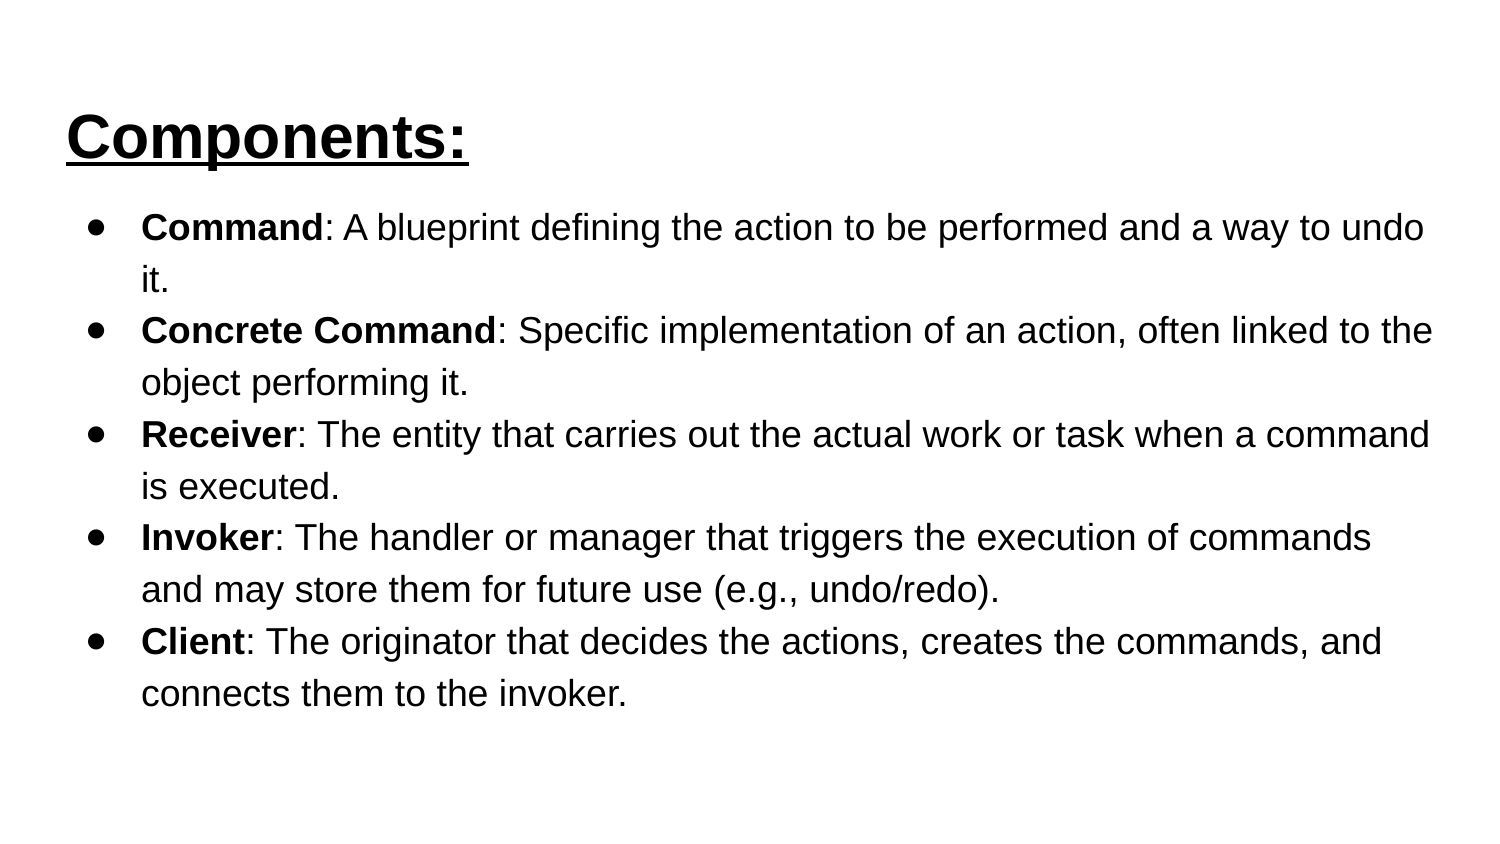

Components:
Command: A blueprint defining the action to be performed and a way to undo it.
Concrete Command: Specific implementation of an action, often linked to the object performing it.
Receiver: The entity that carries out the actual work or task when a command is executed.
Invoker: The handler or manager that triggers the execution of commands and may store them for future use (e.g., undo/redo).
Client: The originator that decides the actions, creates the commands, and connects them to the invoker.